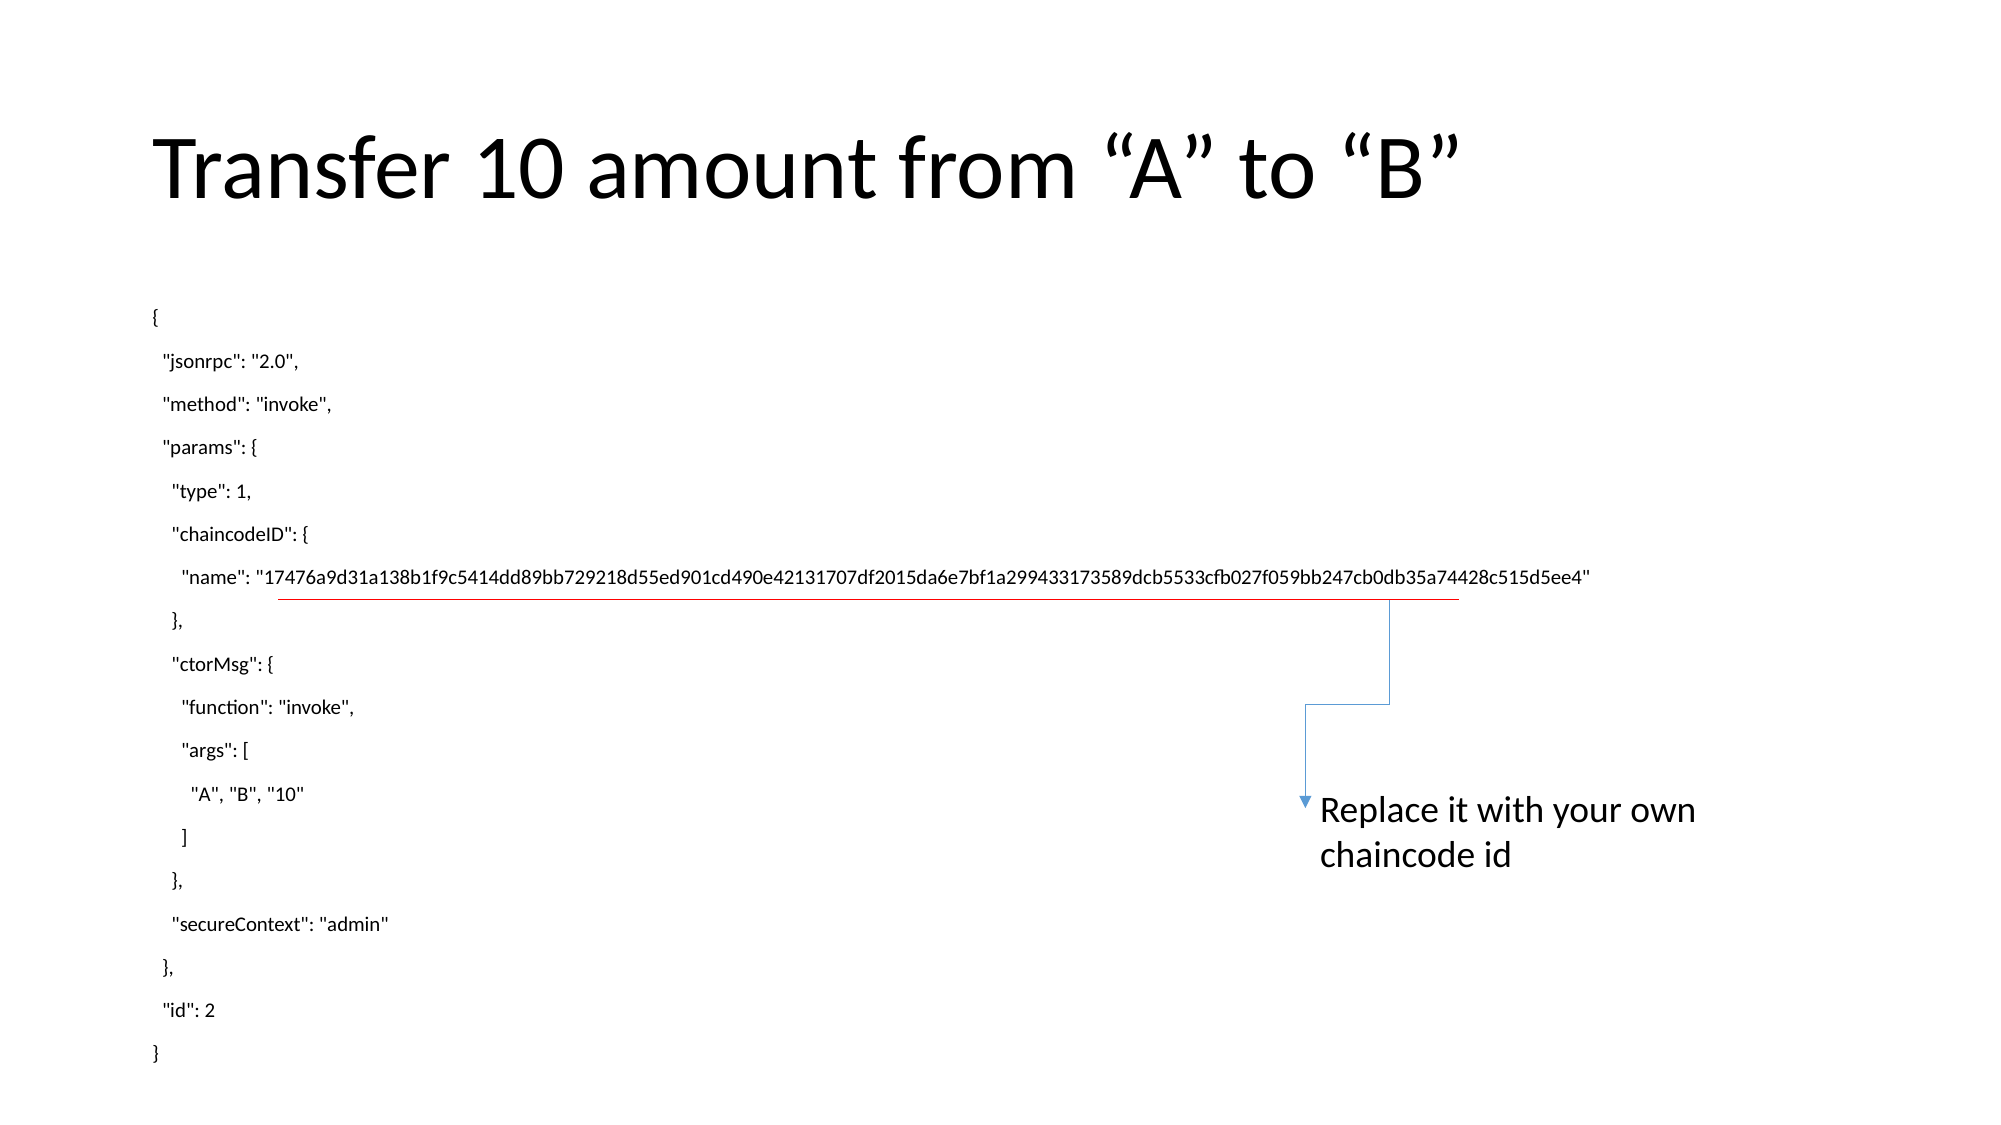

# Transfer 10 amount from “A” to “B”
{
  "jsonrpc": "2.0",
  "method": "invoke",
  "params": {
    "type": 1,
    "chaincodeID": {
      "name": "17476a9d31a138b1f9c5414dd89bb729218d55ed901cd490e42131707df2015da6e7bf1a299433173589dcb5533cfb027f059bb247cb0db35a74428c515d5ee4"
    },
    "ctorMsg": {
      "function": "invoke",
      "args": [
        "A", "B", "10"
      ]
    },
    "secureContext": "admin"
  },
  "id": 2
}
Replace it with your own chaincode id